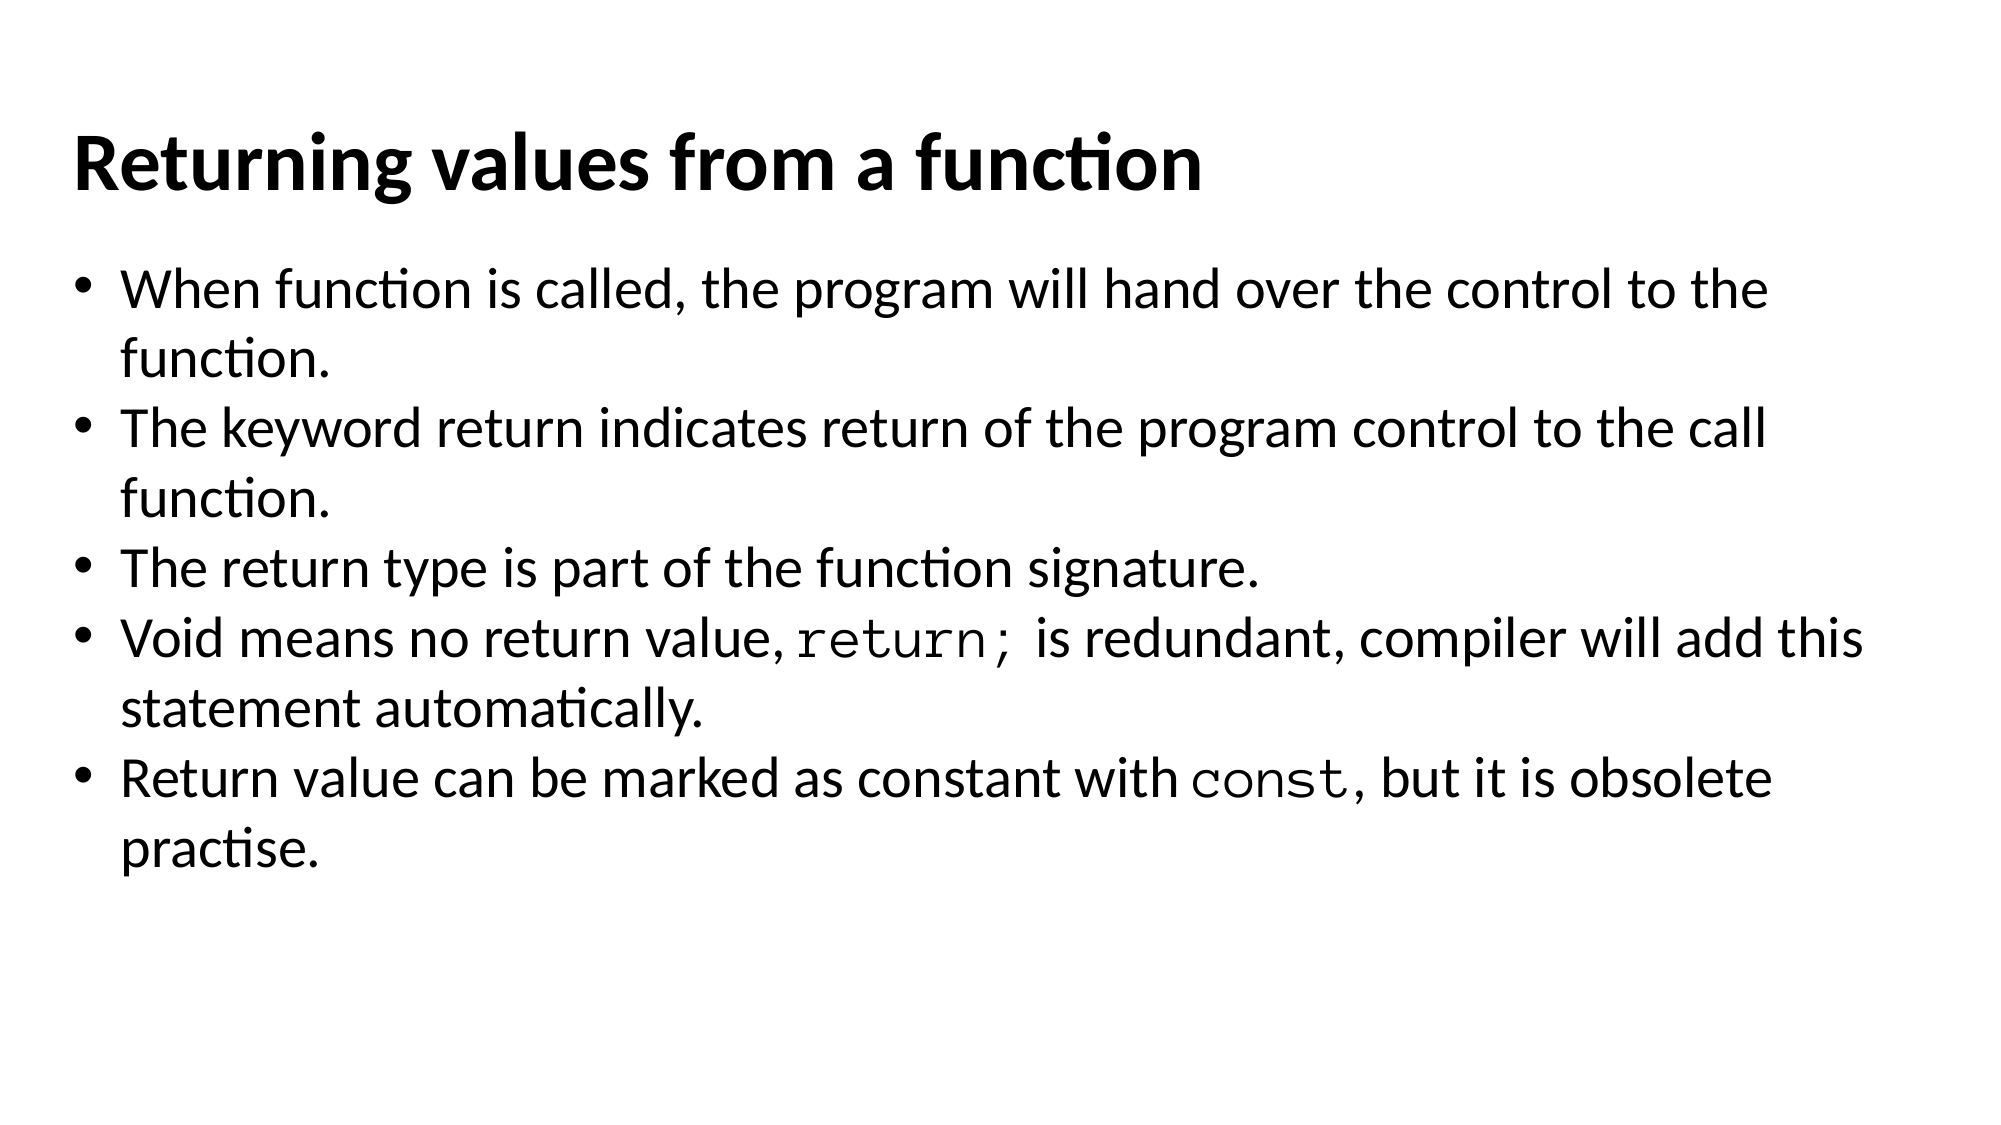

Returning values from a function
When function is called, the program will hand over the control to the function.
The keyword return indicates return of the program control to the call function.
The return type is part of the function signature.
Void means no return value, return; is redundant, compiler will add this statement automatically.
Return value can be marked as constant with const, but it is obsolete practise.